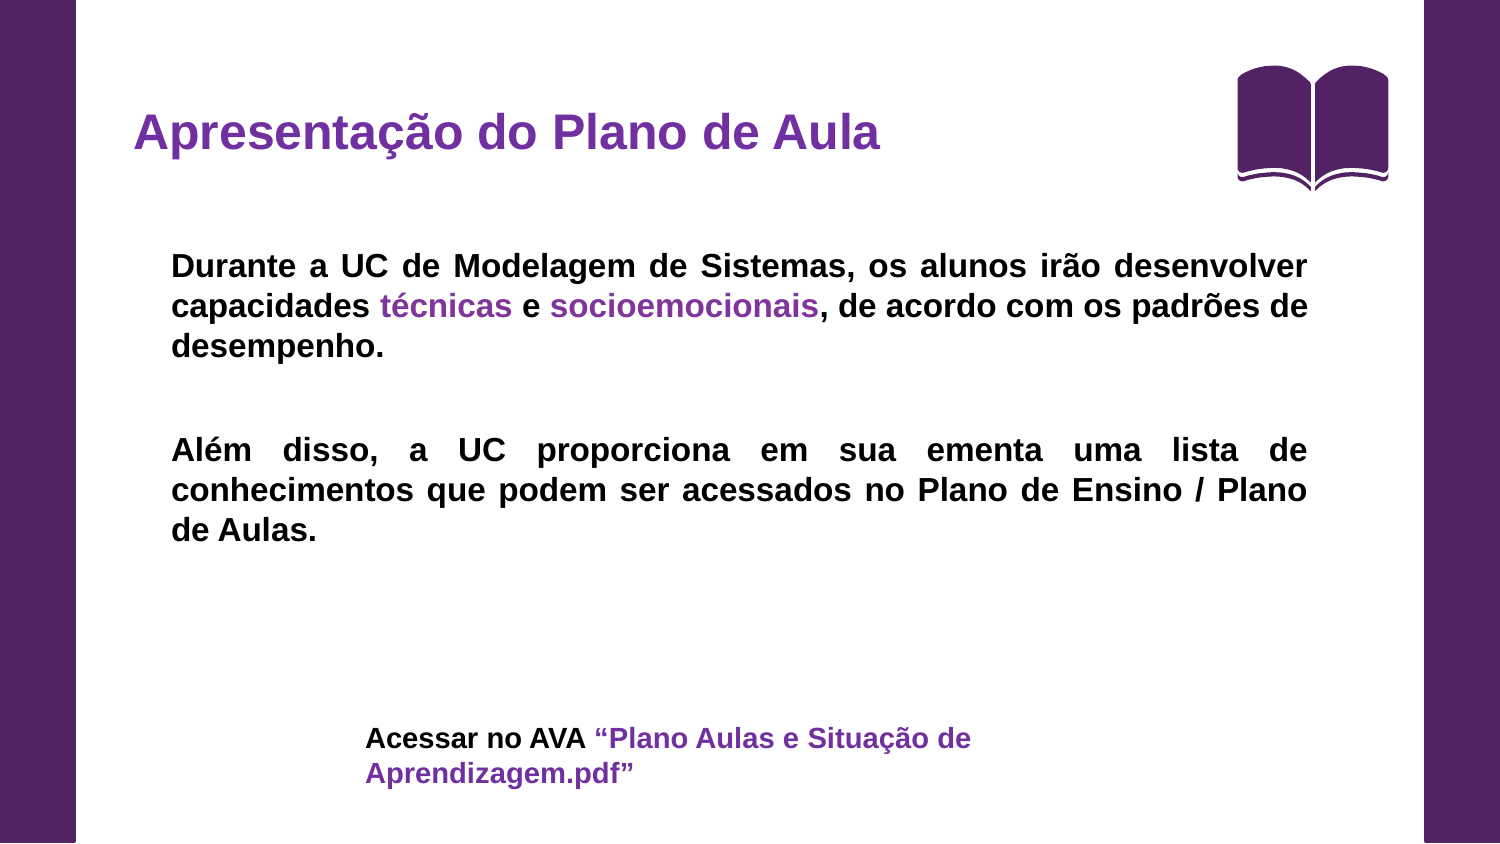

Apresentação do Plano de Aula

Durante a UC de Modelagem de Sistemas, os alunos irão desenvolver capacidades técnicas e socioemocionais, de acordo com os padrões de desempenho.

Além disso, a UC proporciona em sua ementa uma lista de conhecimentos que podem ser acessados no Plano de Ensino / Plano de Aulas.
Acessar no AVA “Plano Aulas e Situação de Aprendizagem.pdf”